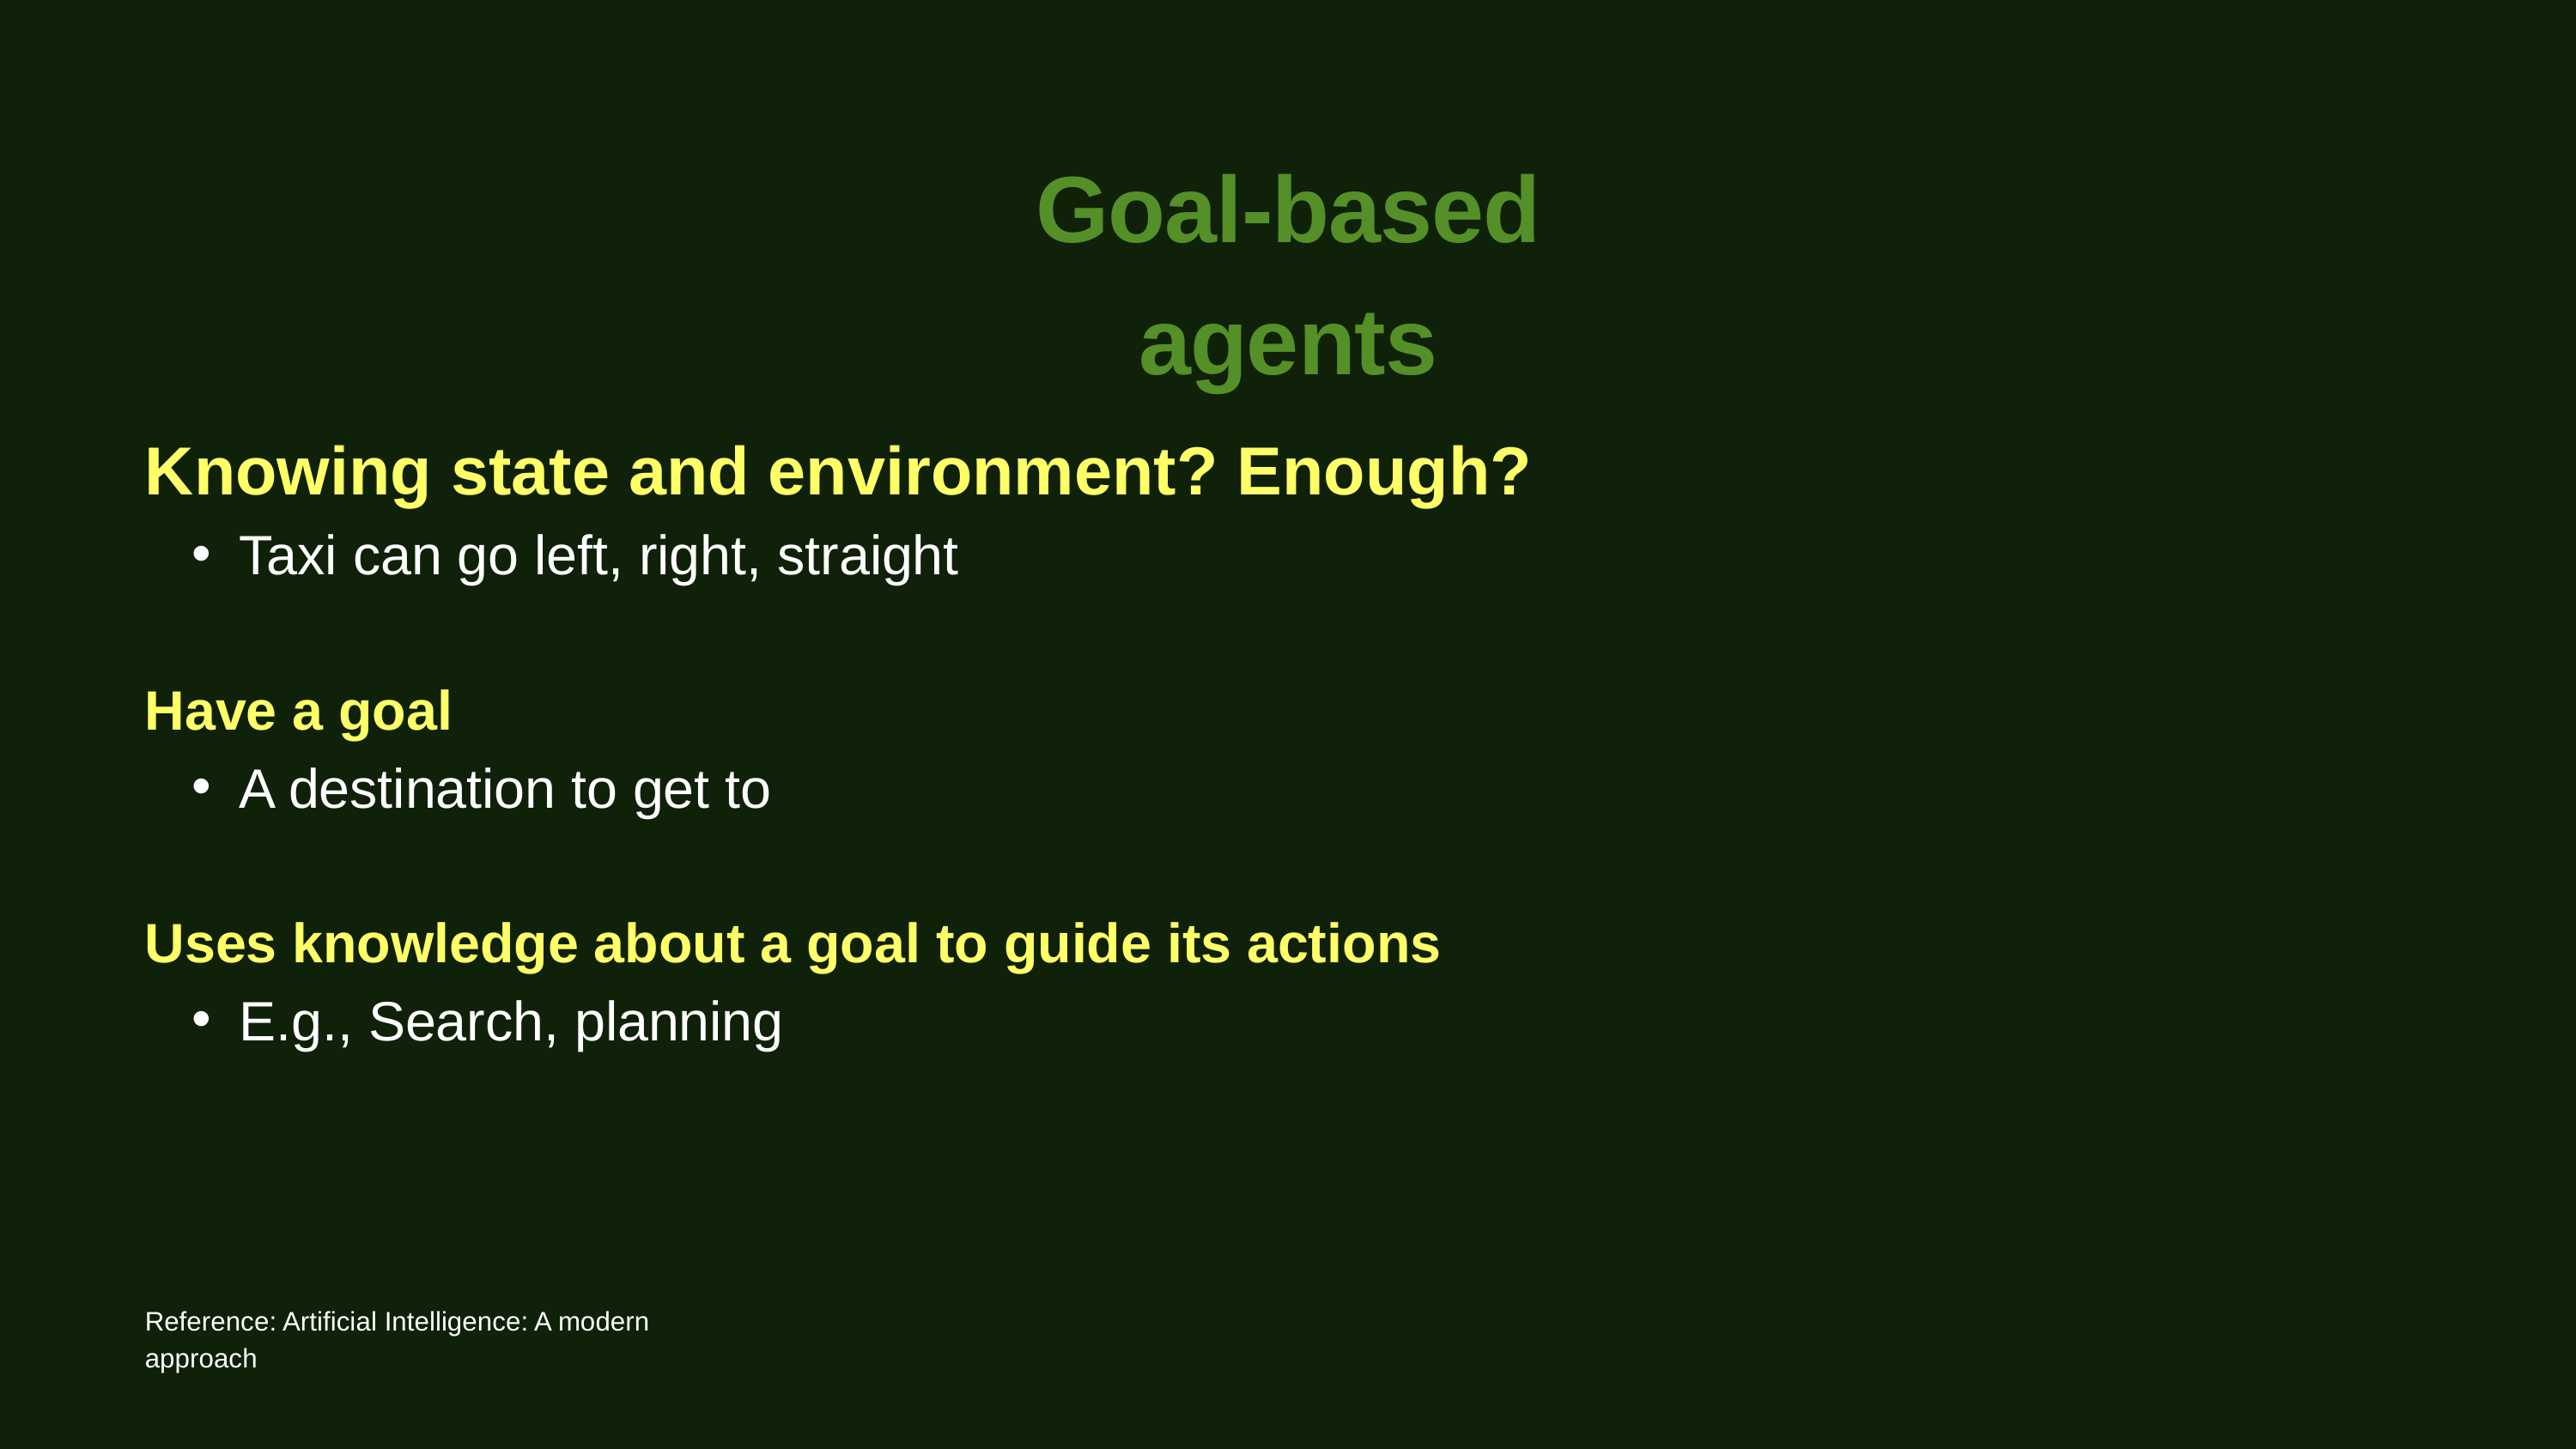

Goal-based agents
Knowing state and environment? Enough?
Taxi can go left, right, straight

Have a goal
A destination to get to

Uses knowledge about a goal to guide its actions
E.g., Search, planning

Reference: Artificial Intelligence: A modern approach